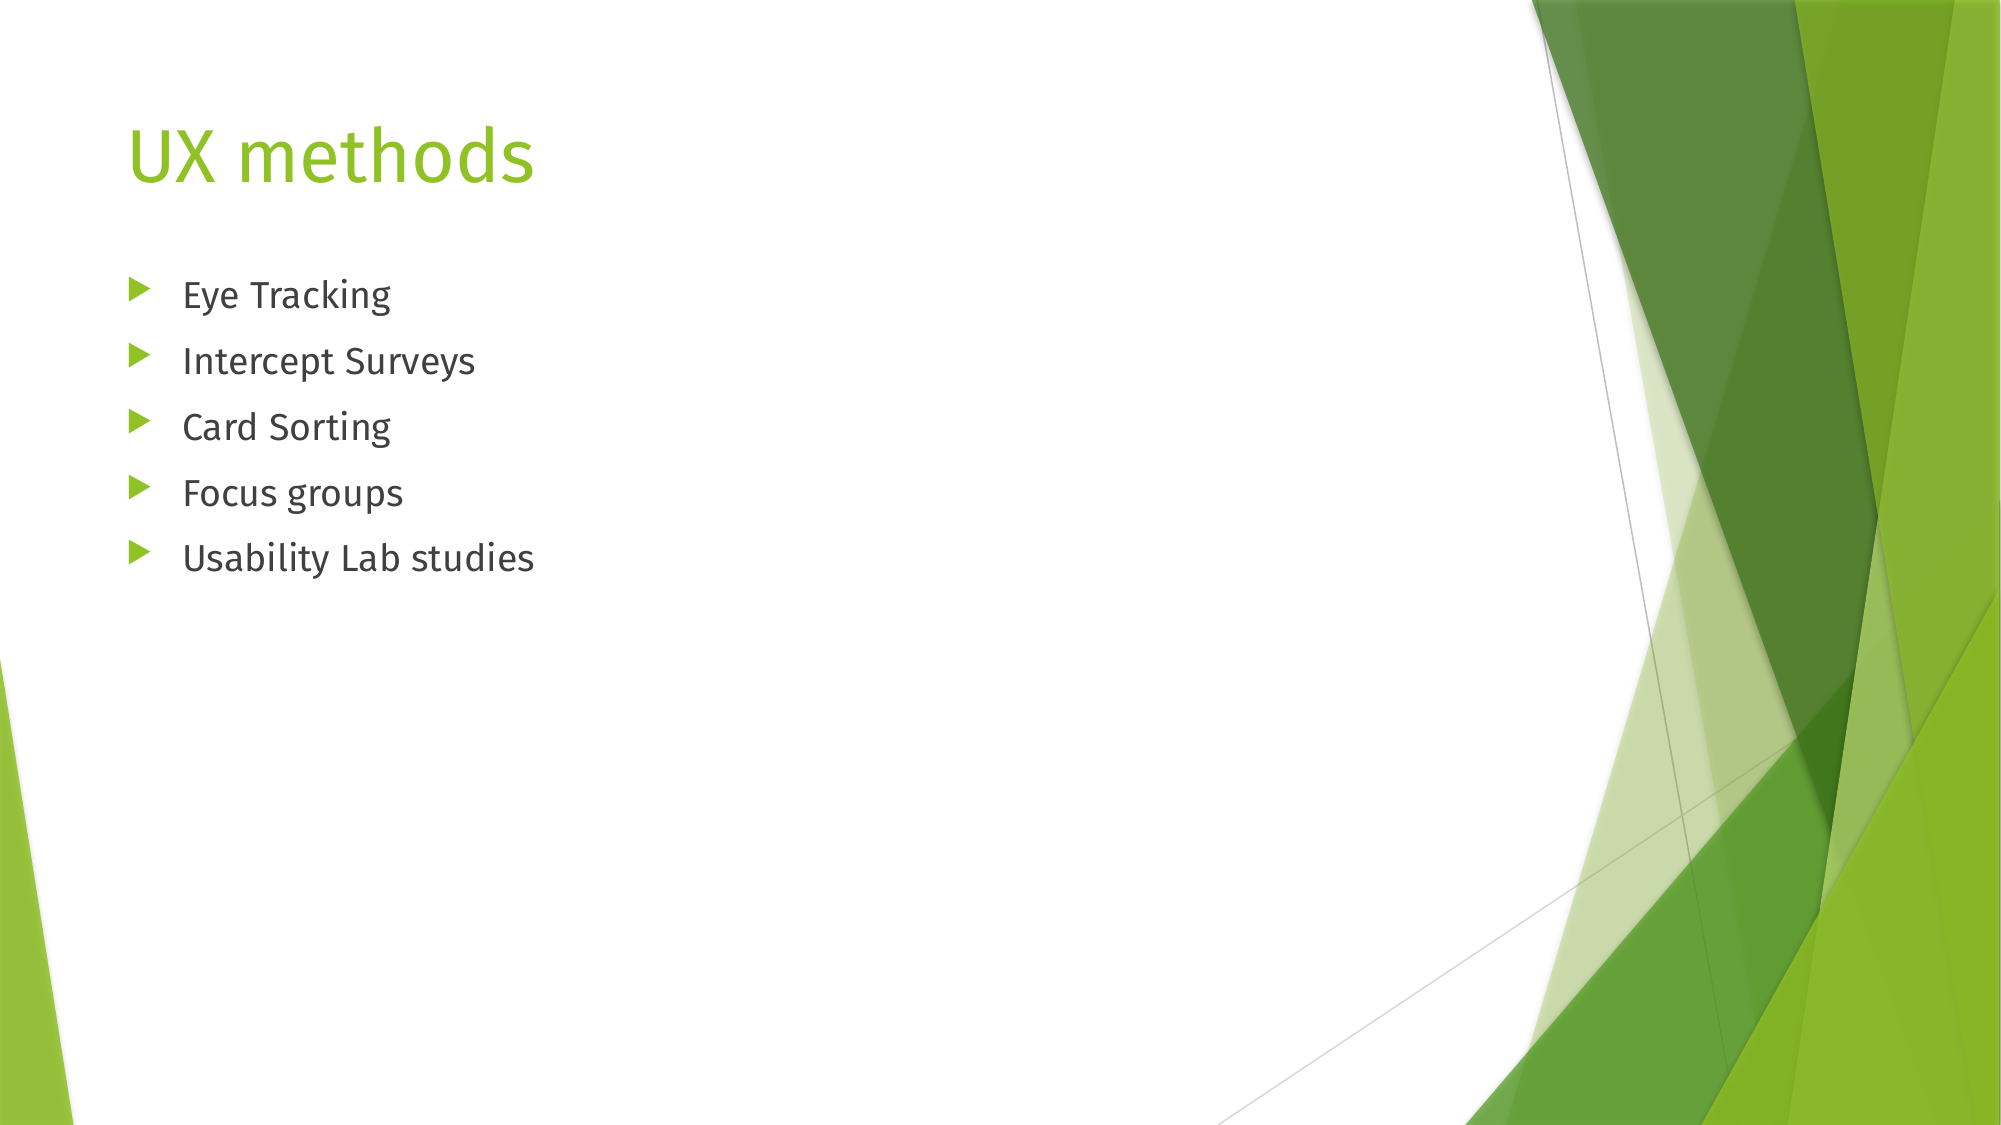

# UX methods
Eye Tracking
Intercept Surveys
Card Sorting
Focus groups
Usability Lab studies